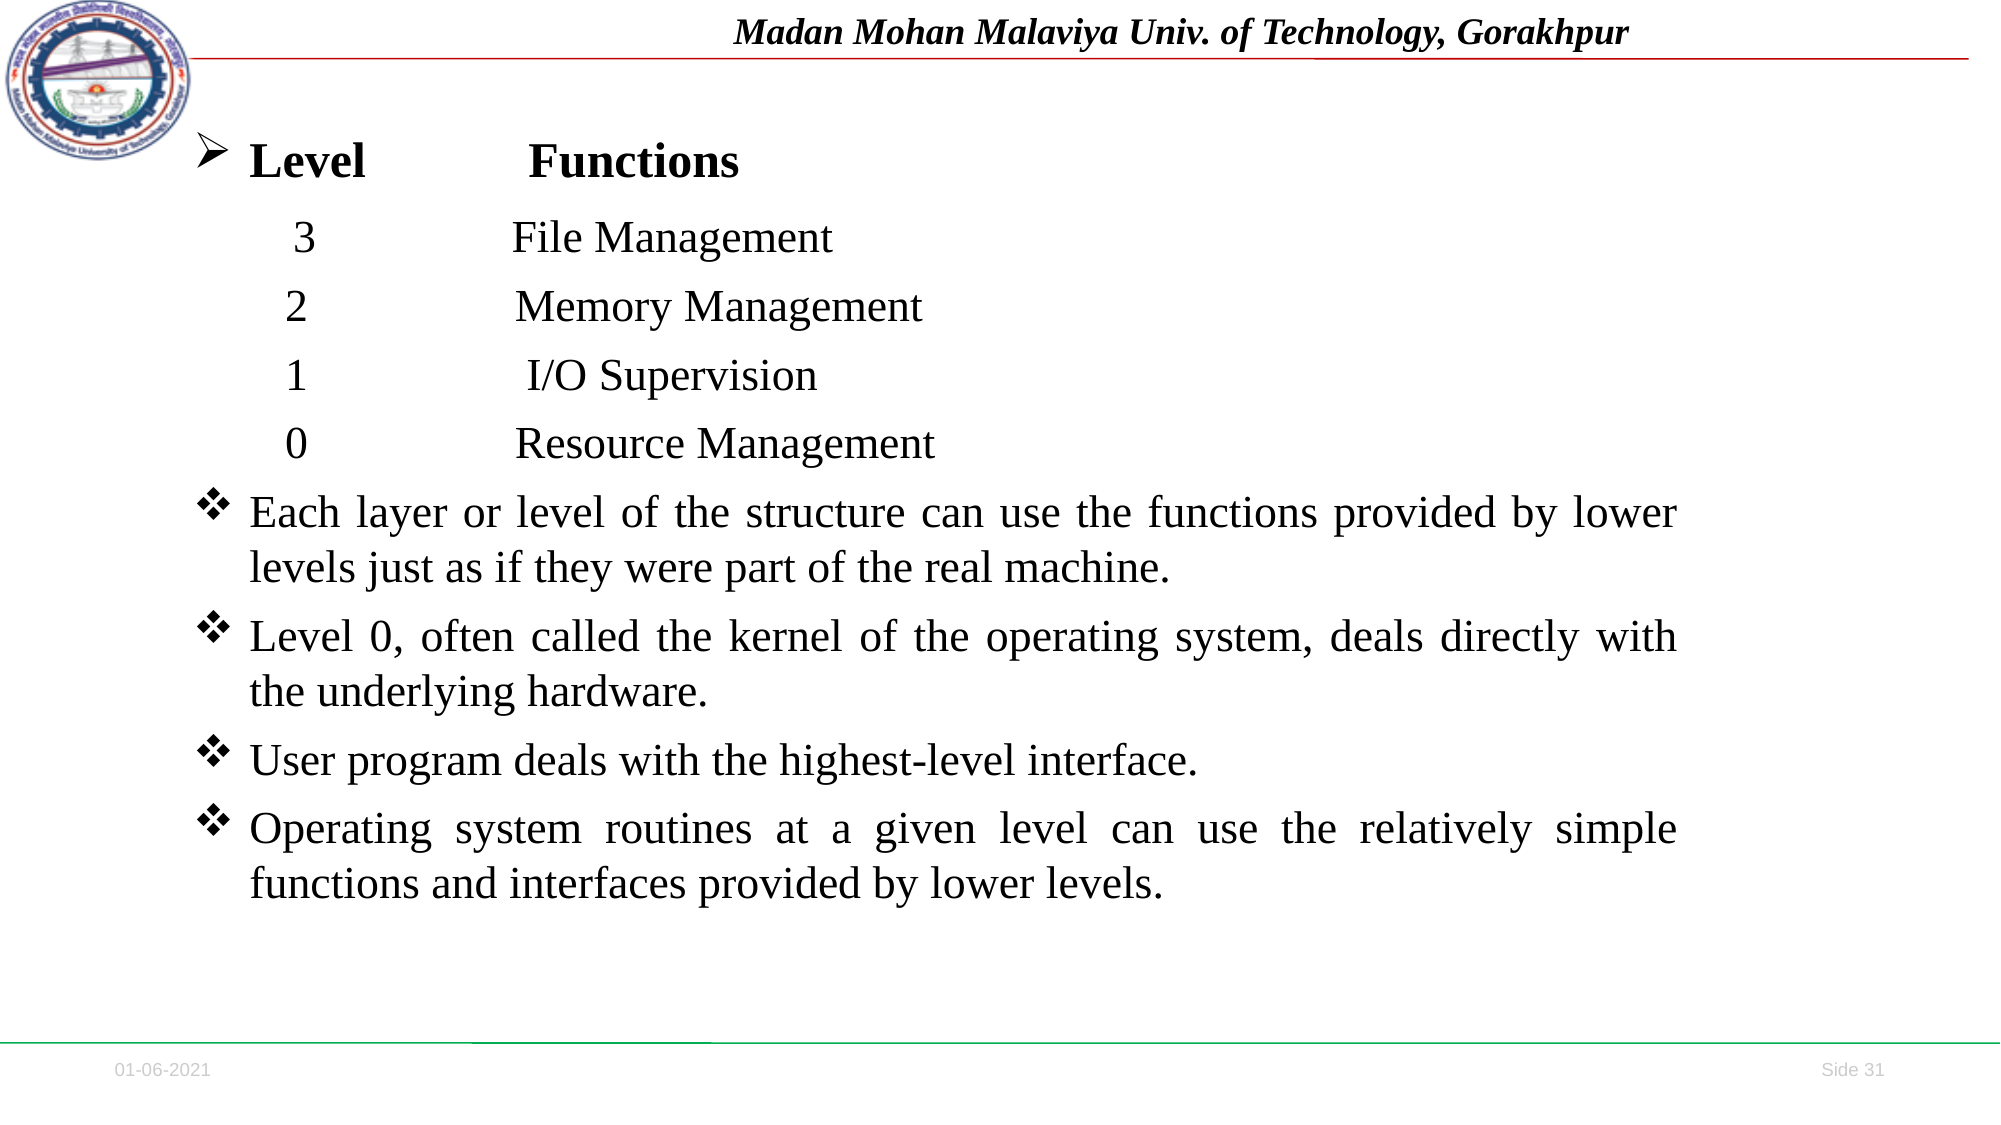

Level             Functions
        3                 File Management
        2                  Memory Management
        1                   I/O Supervision
        0                  Resource Management
Each layer or level of the structure can use the functions provided by lower levels just as if they were part of the real machine.
Level 0, often called the kernel of the operating system, deals directly with the underlying hardware.
User program deals with the highest-level interface.
Operating system routines at a given level can use the relatively simple functions and interfaces provided by lower levels.